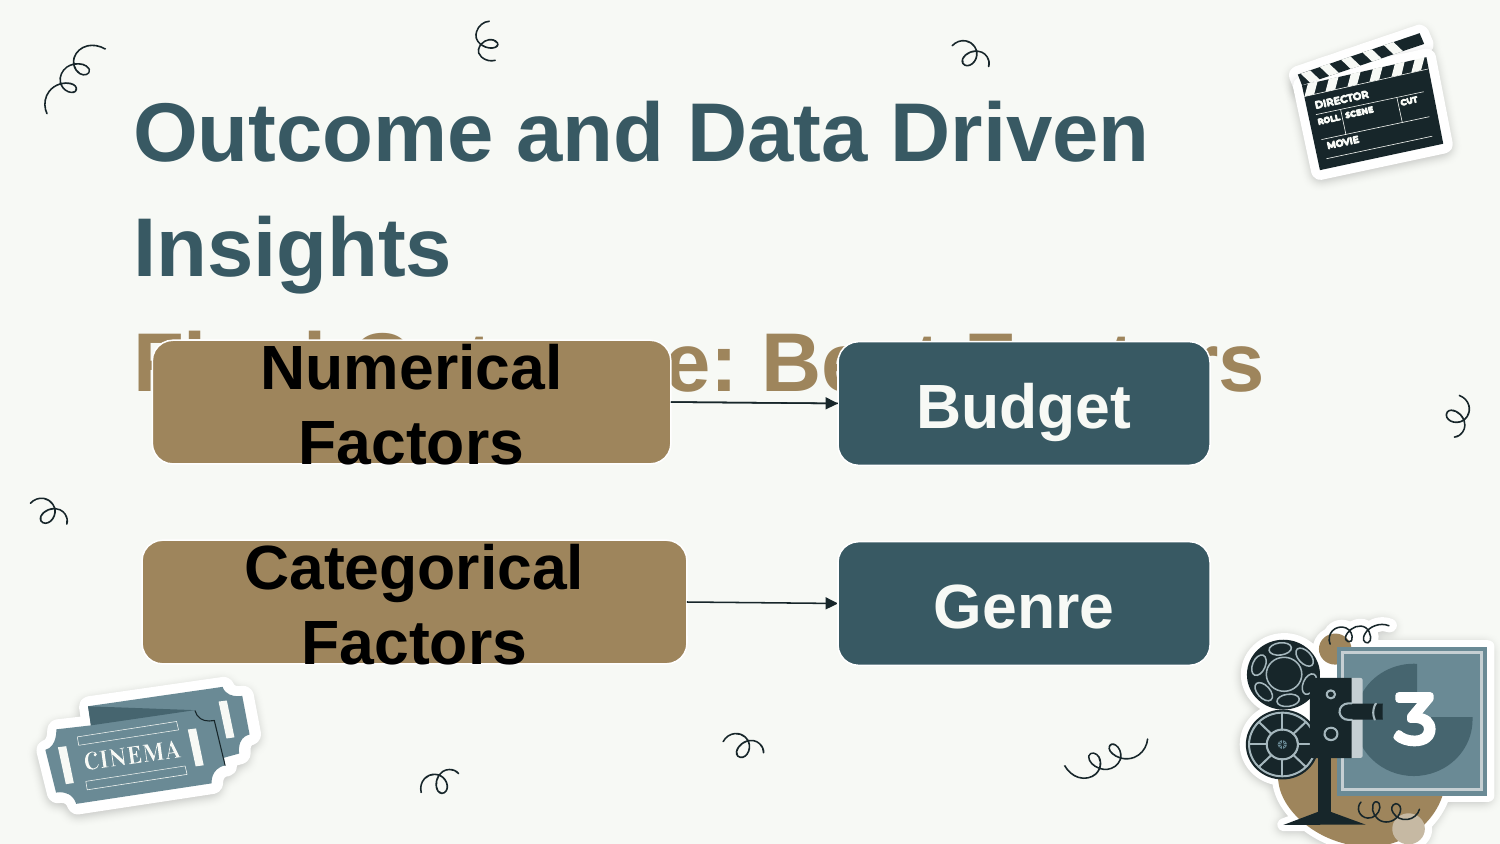

# Outcome and Data Driven Insights
Final Outcome: Best Factors
Numerical Factors
Budget
Categorical Factors
Genre